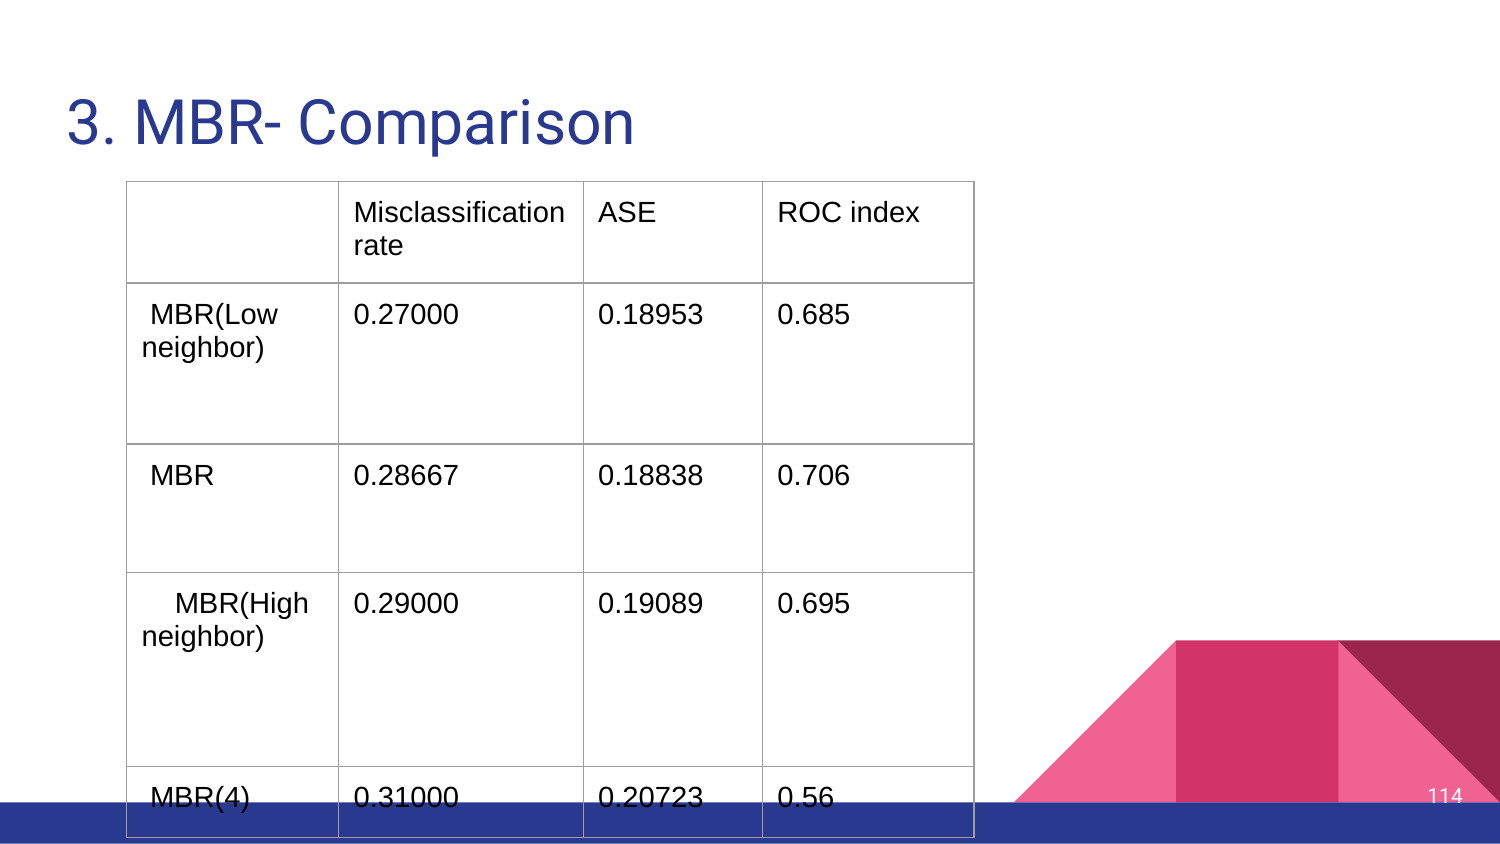

# 3. MBR- Comparison
|  | Misclassification rate | ASE | ROC index |
| --- | --- | --- | --- |
| MBR(Low neighbor) | 0.27000 | 0.18953 | 0.685 |
| MBR | 0.28667 | 0.18838 | 0.706 |
| MBR(High neighbor) | 0.29000 | 0.19089 | 0.695 |
| MBR(4) | 0.31000 | 0.20723 | 0.56 |
114